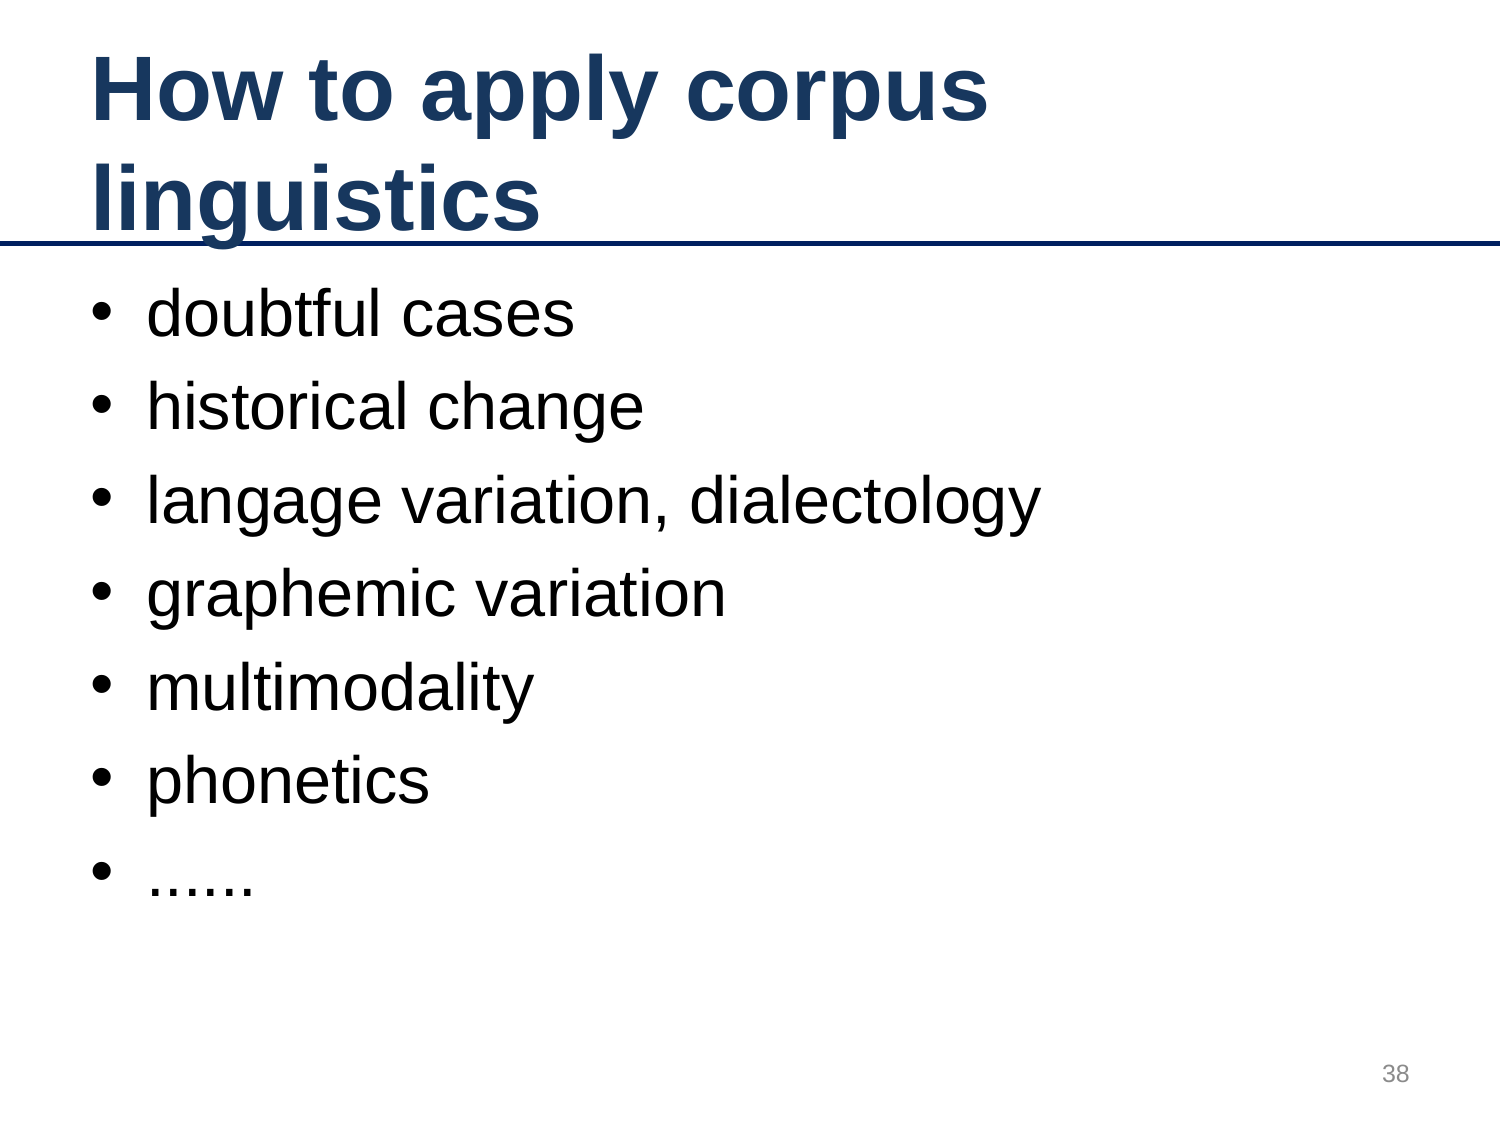

# How to apply corpus linguistics
doubtful cases
historical change
langage variation, dialectology
graphemic variation
multimodality
phonetics
......

38